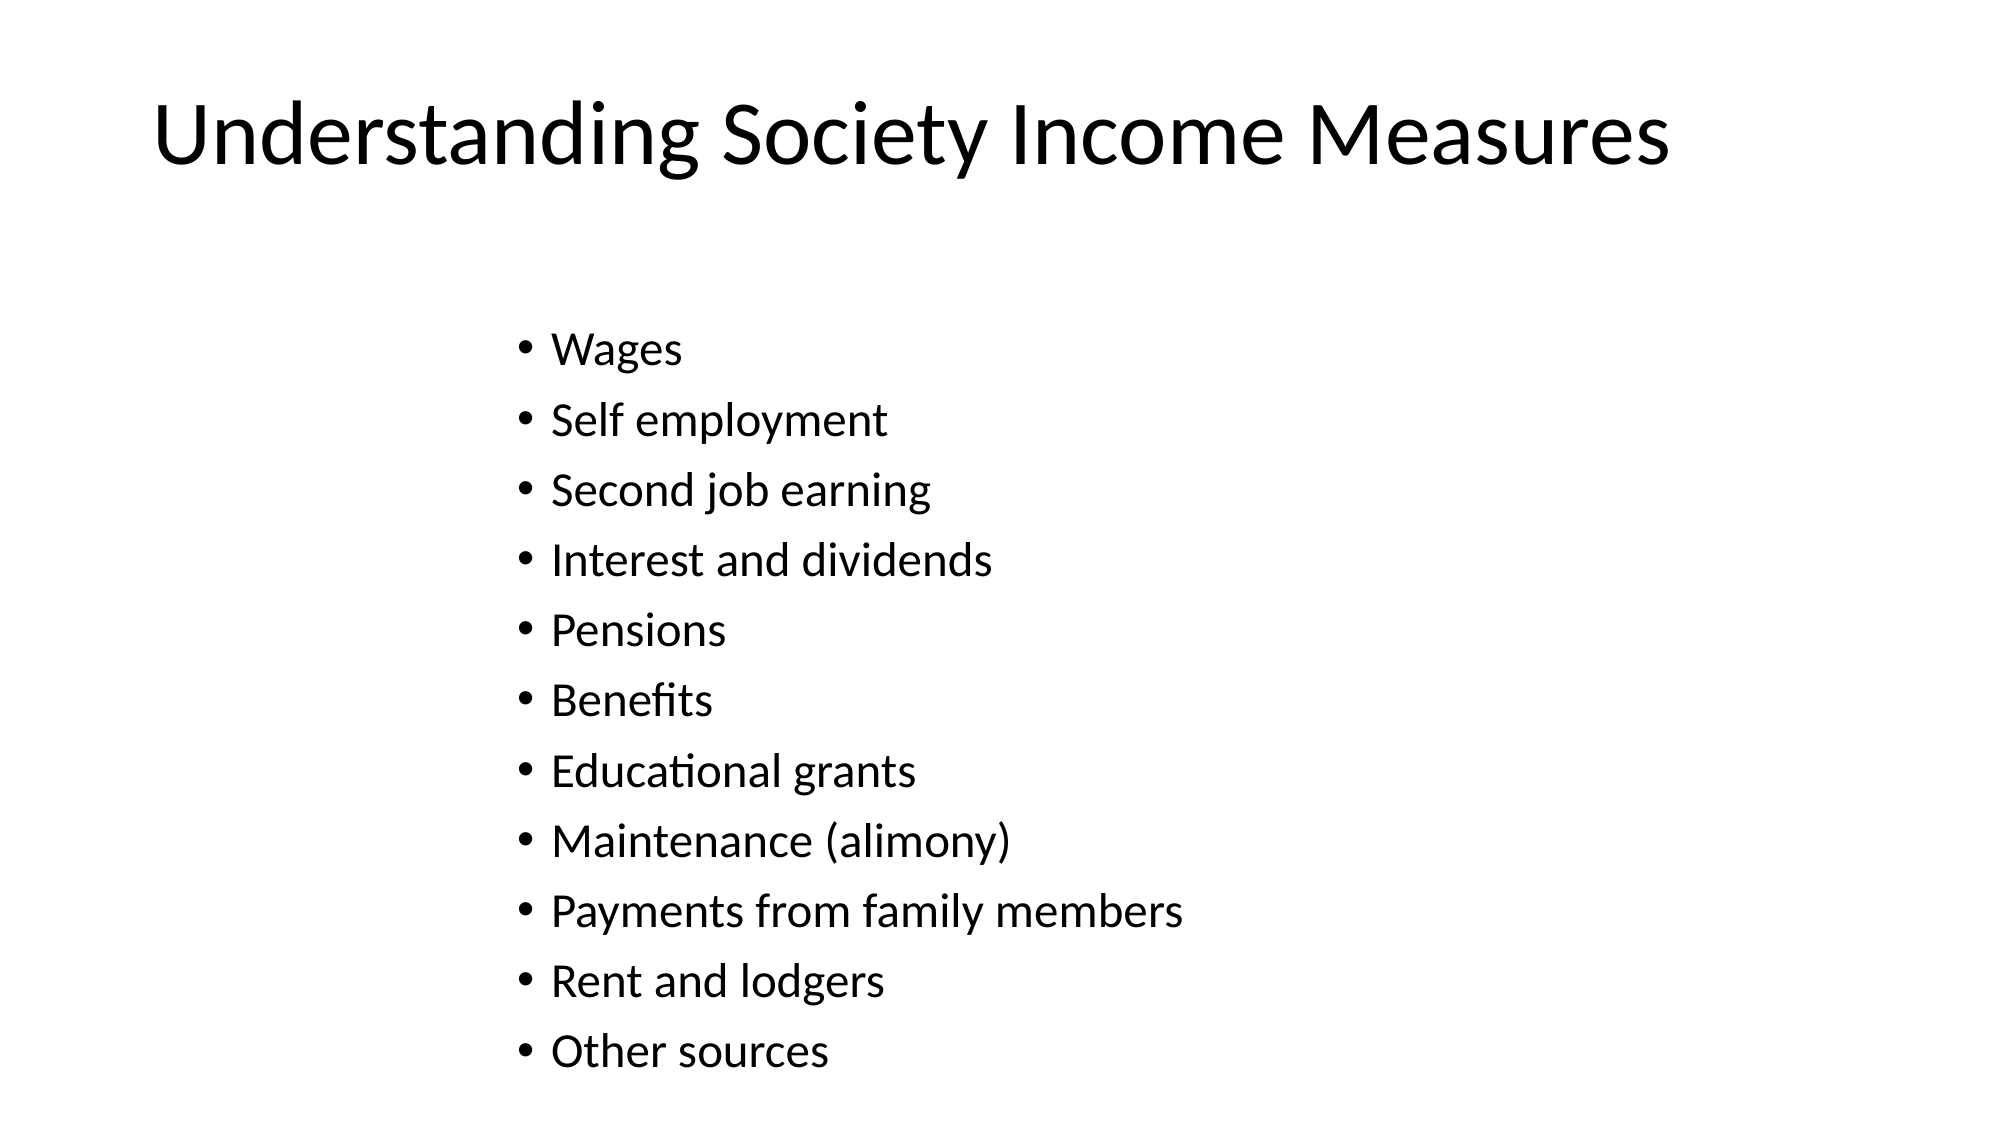

# Understanding Society Income Measures
Wages
Self employment
Second job earning
Interest and dividends
Pensions
Benefits
Educational grants
Maintenance (alimony)
Payments from family members
Rent and lodgers
Other sources